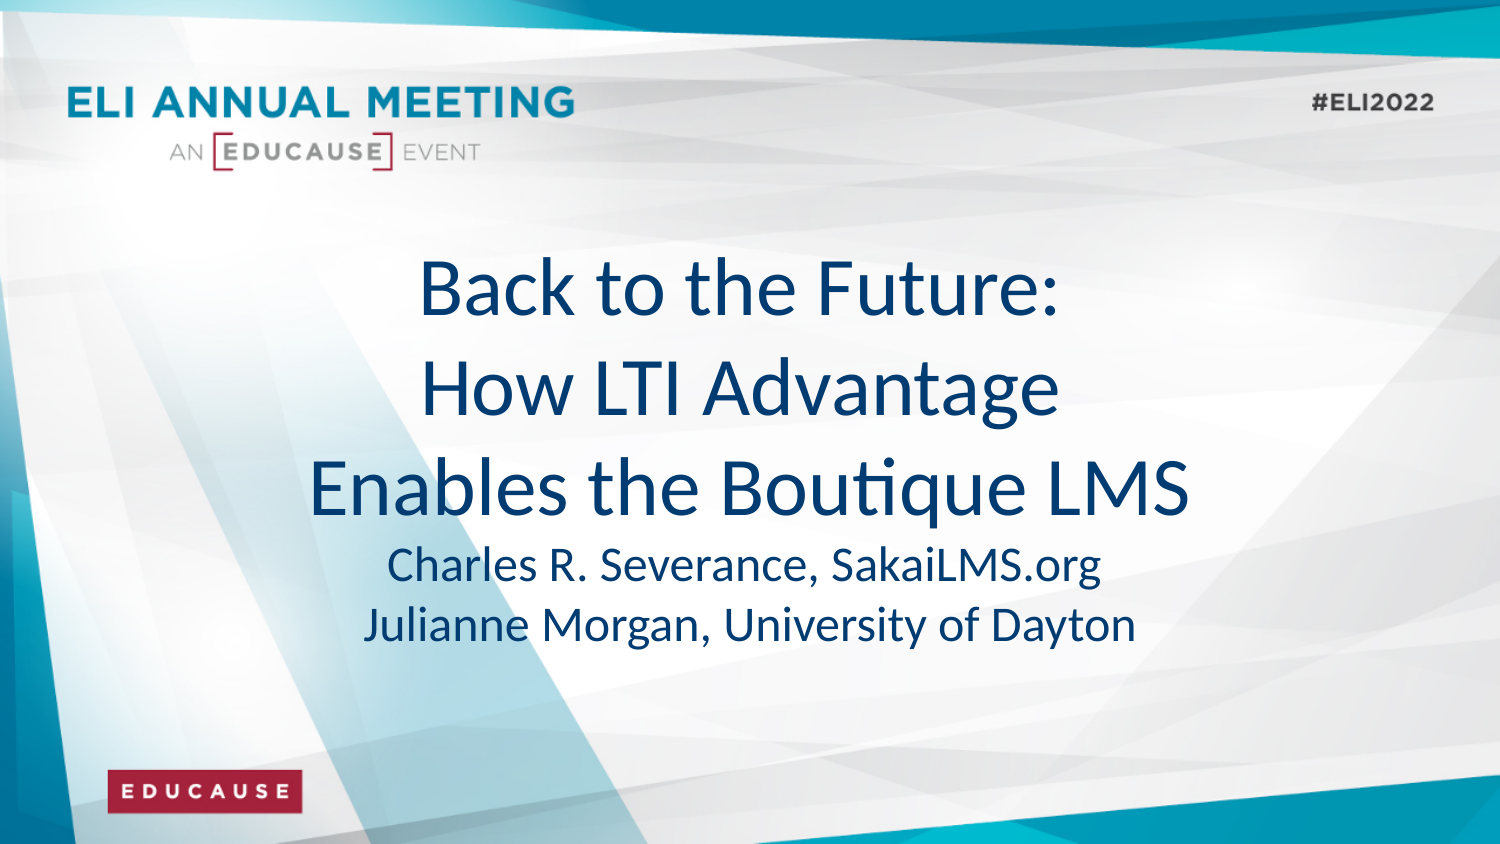

# Back to the Future: How LTI Advantage Enables the Boutique LMS Charles R. Severance, SakaiLMS.org Julianne Morgan, University of Dayton